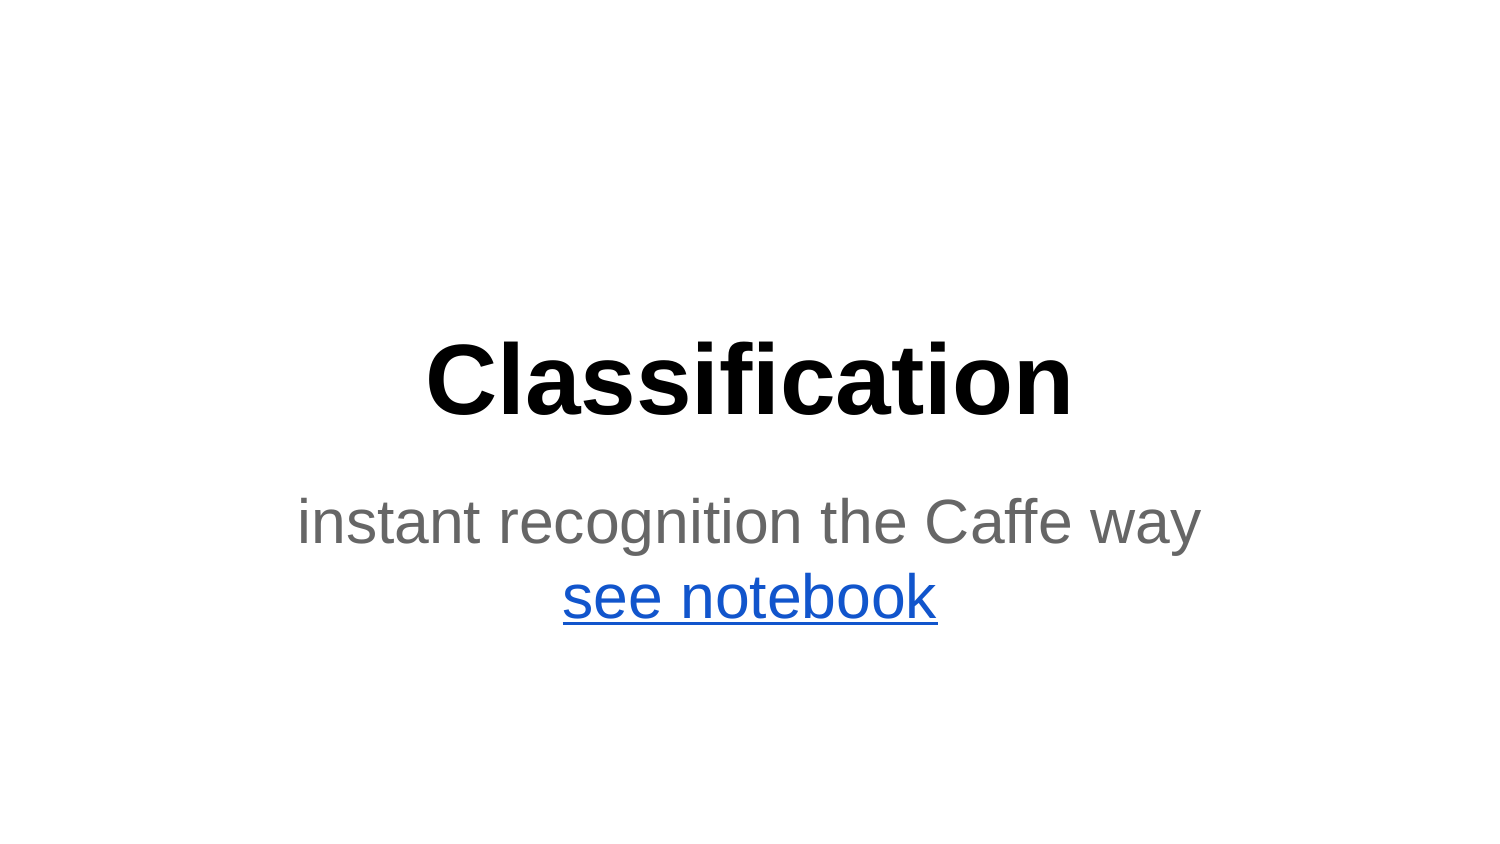

# Classification
instant recognition the Caffe way
see notebook